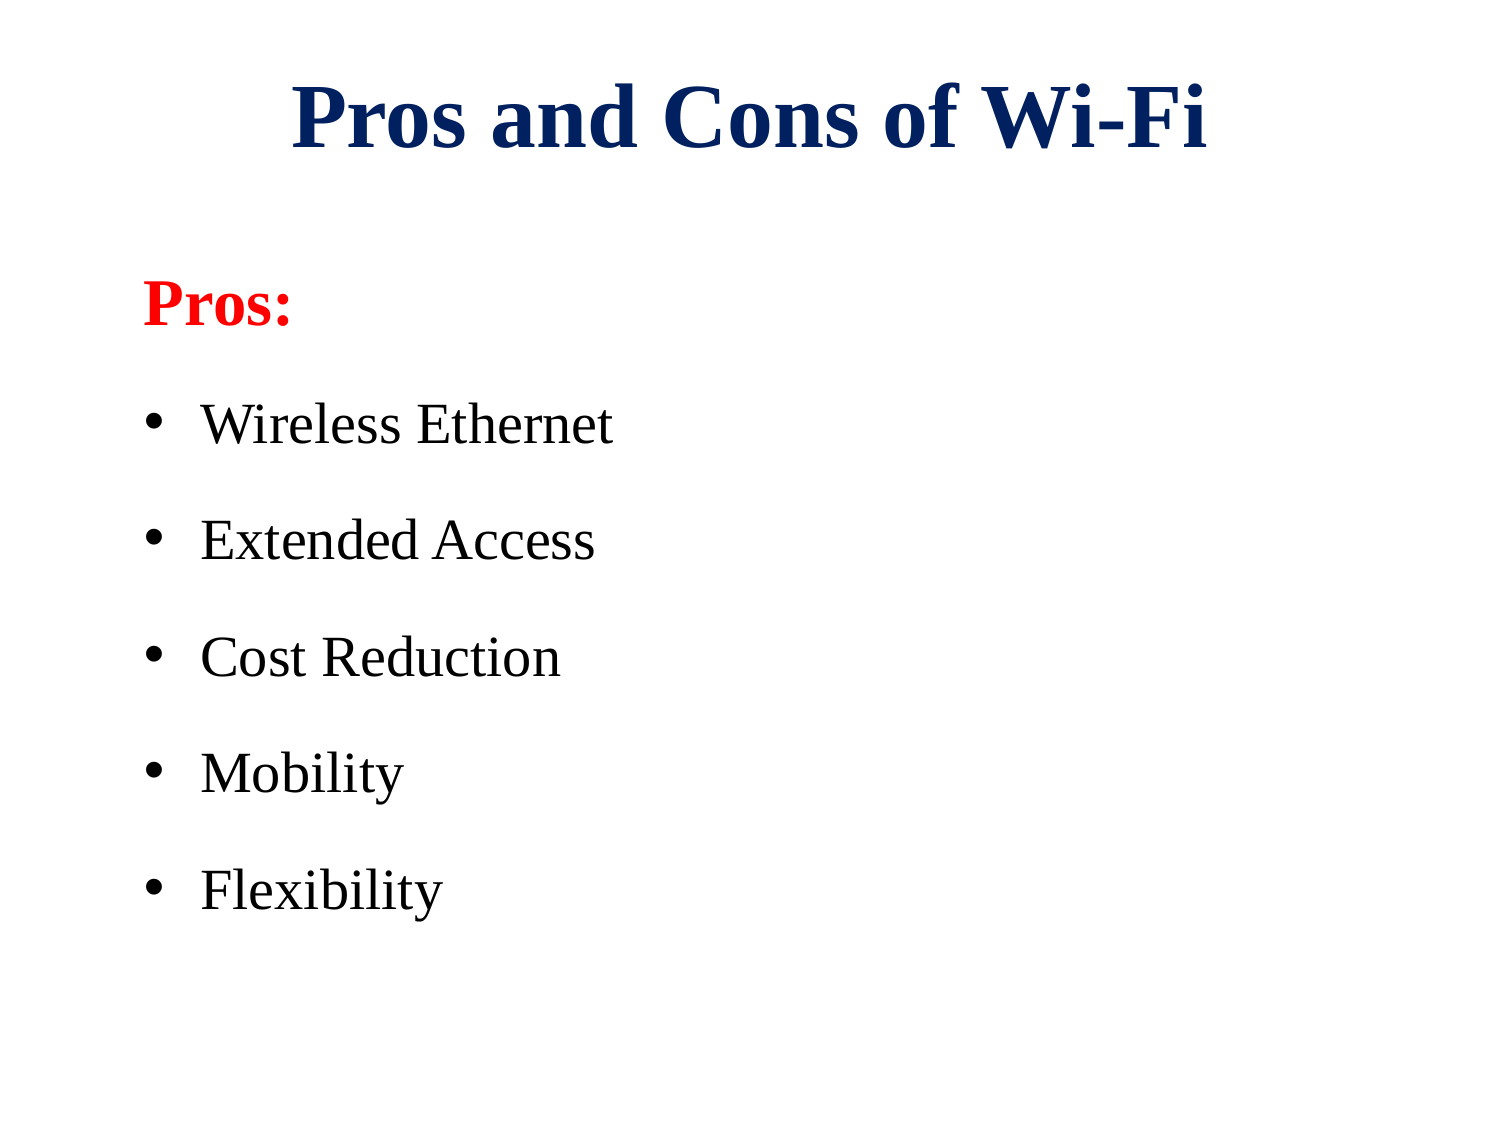

# Pros and Cons of Wi-Fi
Pros:
Wireless Ethernet
Extended Access
Cost Reduction
Mobility
Flexibility